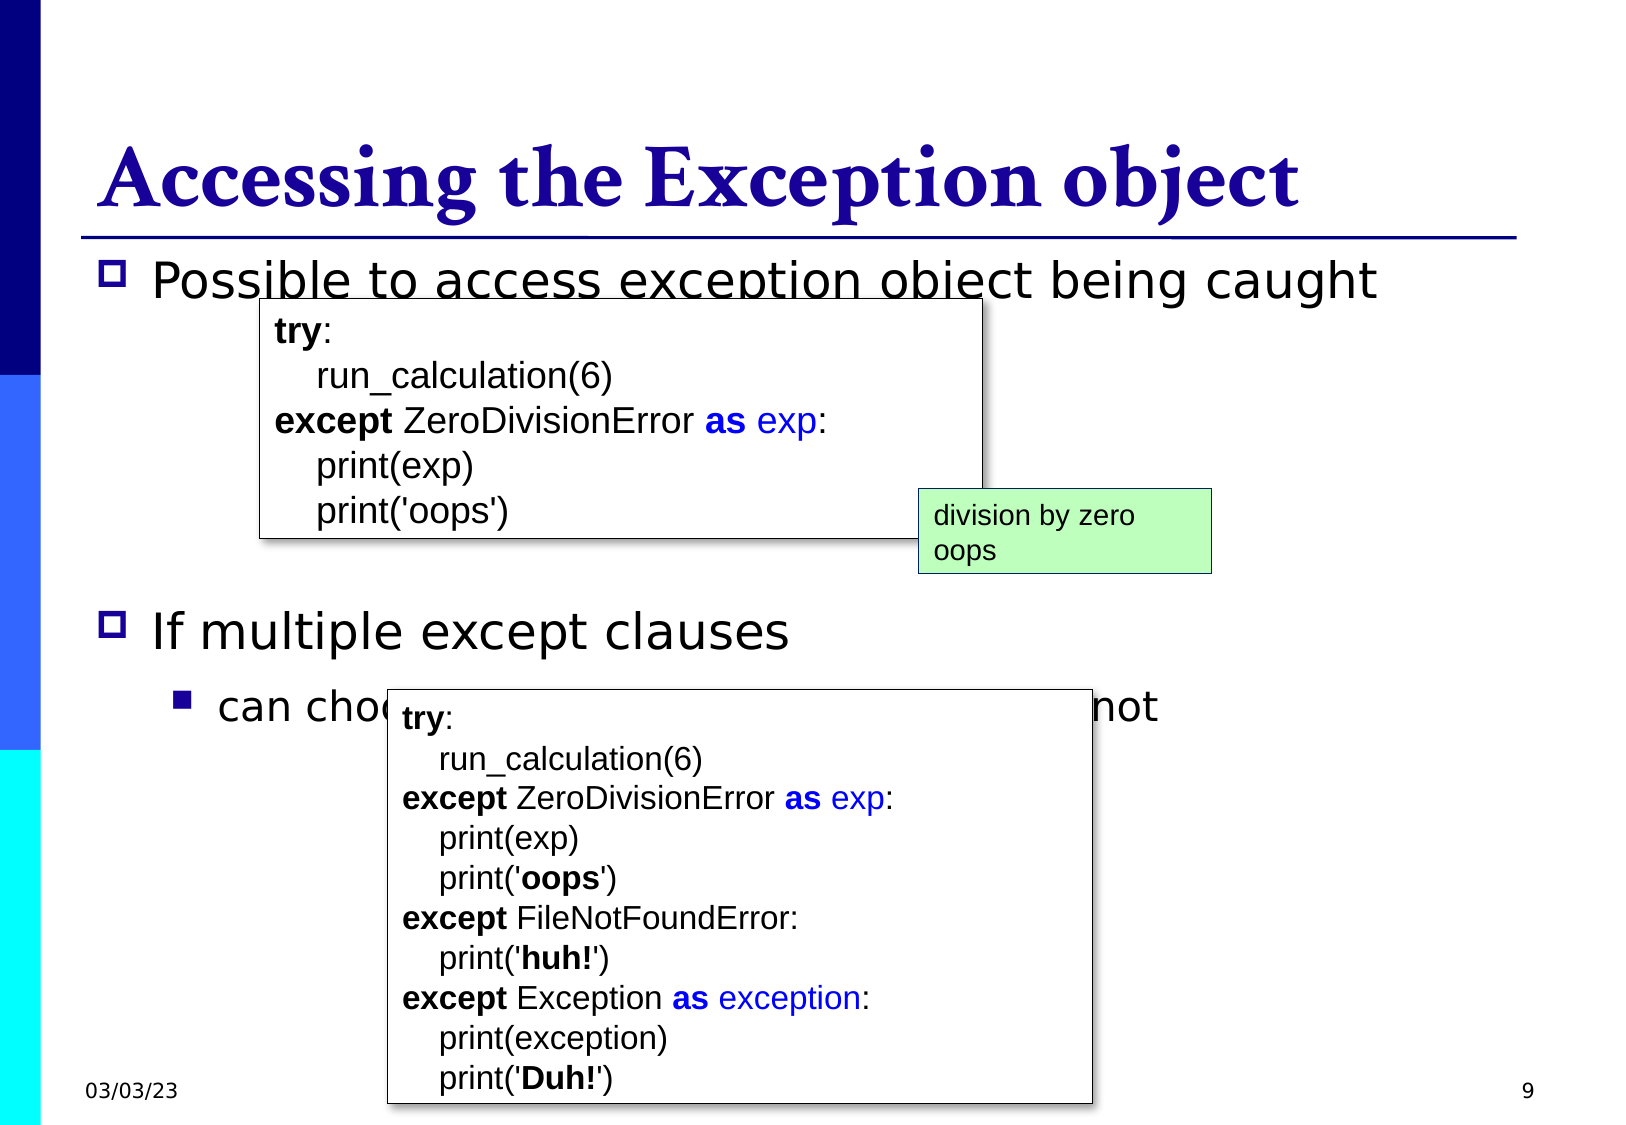

# Accessing the Exception object
Possible to access exception object being caught

If multiple except clauses
can choose to access exception object or not

try:
    run_calculation(6)
except ZeroDivisionError as exp:
    print(exp)
    print('oops')
division by zero
oops
try:
    run_calculation(6)
except ZeroDivisionError as exp:
    print(exp)
    print('oops')
except FileNotFoundError:
    print('huh!')
except Exception as exception:
    print(exception)
    print('Duh!')
03/03/23
Error Handling
9